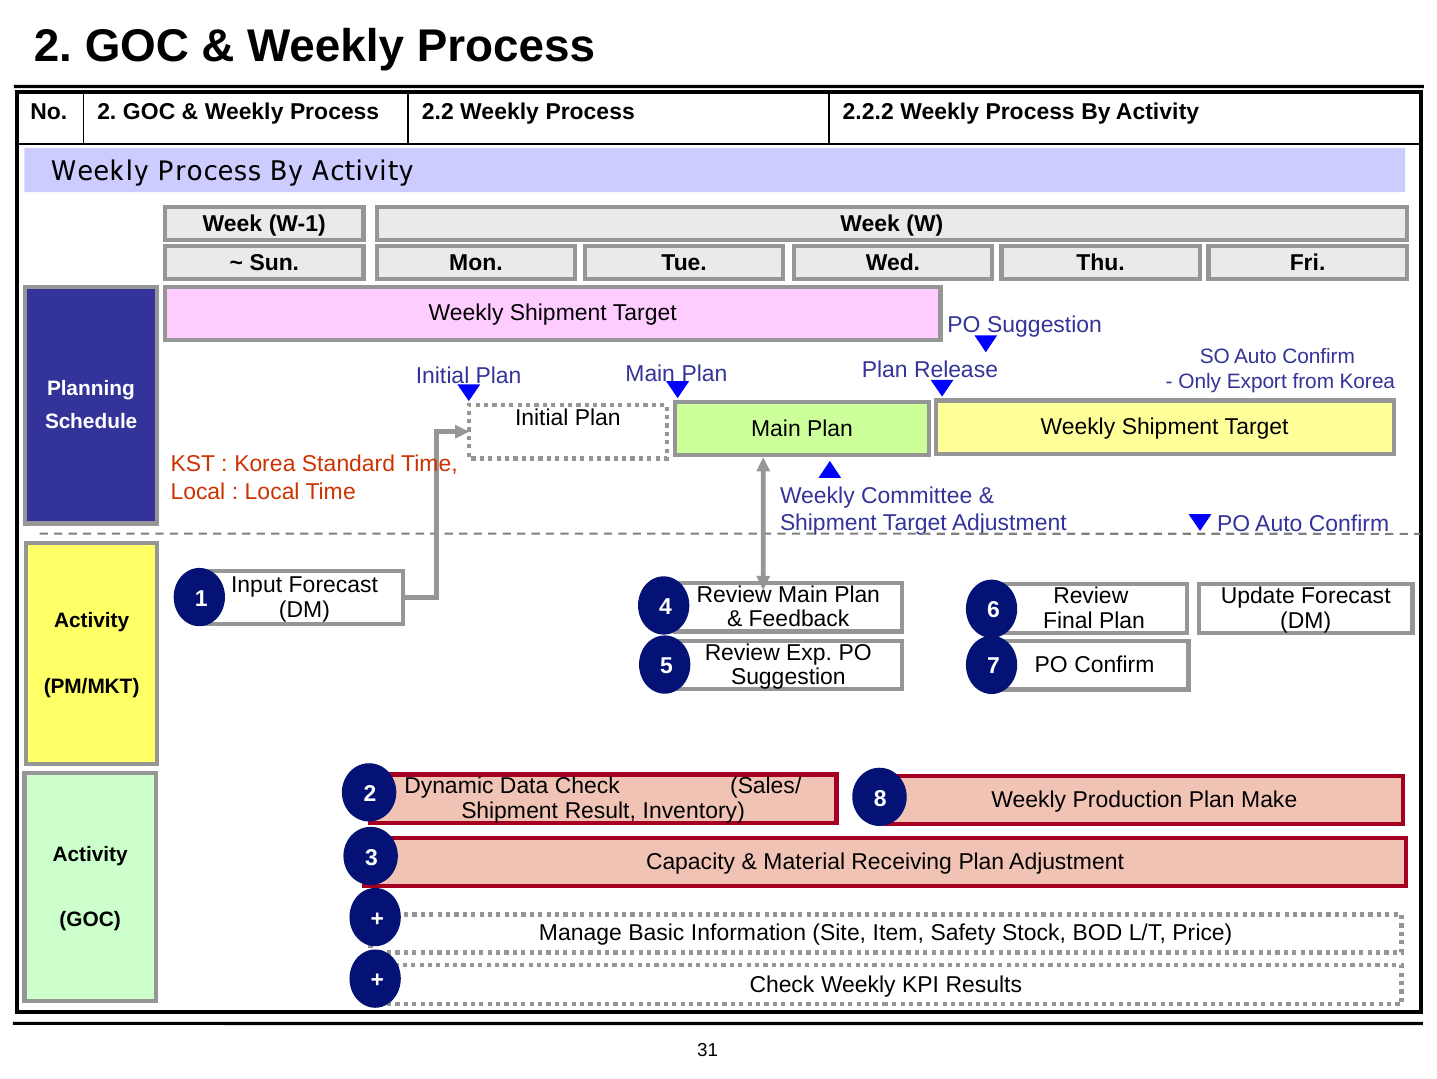

# 2. GOC & Weekly Process
| No. | 2. GOC & Weekly Process | 2.2 Weekly Process | 2.2.2 Weekly Process By Activity |
| --- | --- | --- | --- |
|  |  |  |  |
Weekly Process By Activity
Week (W-1)
Week (W)
~ Sun.
Mon.
Tue.
Wed.
Thu.
Fri.
Weekly Shipment Target
Planning
Schedule
PO Suggestion

SO Auto Confirm
- Only Export from Korea
Plan Release
Main Plan
Initial Plan

Weekly Shipment Target
Main Plan
Initial Plan
KST : Korea Standard Time,
Local : Local Time

Weekly Committee &
Shipment Target Adjustment
PO Auto Confirm

Activity

(PM/MKT)
1
Input Forecast (DM)
4
Review Main Plan
& Feedback
6
Review
Final Plan
Update Forecast (DM)
5
7
Review Exp. PO
Suggestion
PO Confirm
2
8
Activity

(GOC)
Dynamic Data Check                 (Sales/Shipment Result, Inventory)
Weekly Production Plan Make
3
Capacity & Material Receiving Plan Adjustment
+
Manage Basic Information (Site, Item, Safety Stock, BOD L/T, Price)
+
Check Weekly KPI Results
31